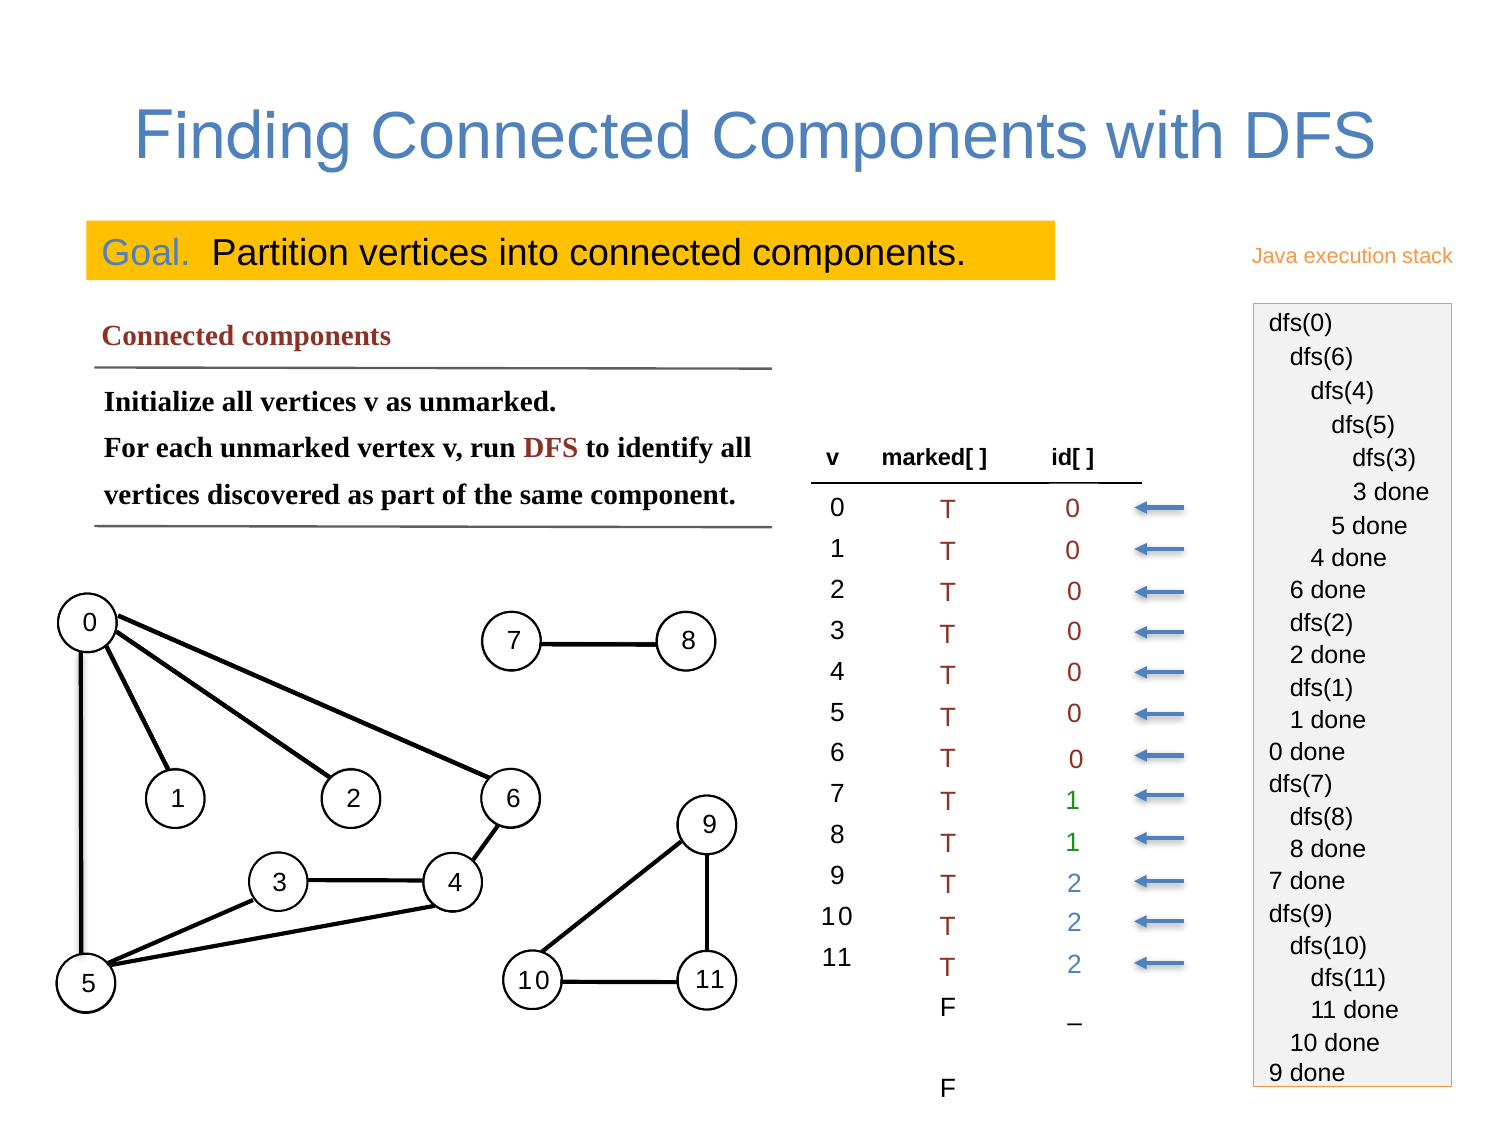

# Finding Connected Components with DFS
Goal.  Partition vertices into connected components.
Java execution stack
dfs(0)
   dfs(6)
      dfs(4)
         dfs(5)
            dfs(3)
            3 done
         5 done
      4 done
   6 done
   dfs(2)
   2 done
   dfs(1)
   1 done
0 done
dfs(7)
   dfs(8)
   8 done
7 done
dfs(9)
   dfs(10)
      dfs(11)
      11 done
   10 done
9 done
Connected components

Initialize all vertices v as unmarked.
For each unmarked vertex v, run DFS to identify all  vertices discovered as part of the same component.

v	marked[ ]
id[ ]
0
1
2
3
4
5
6
7
8
9
10
11
–
–
–
–
–
––
–
–
–
–
–

0
F
F
F  F  F  F  F
F  F  F  F  F
T
0
T
0
T

0
0
T

7
8

0
T
0
T
0
T

1
T
1
2
6

9
1
T

2
T
3
4

2

T

2
T

11
10
5